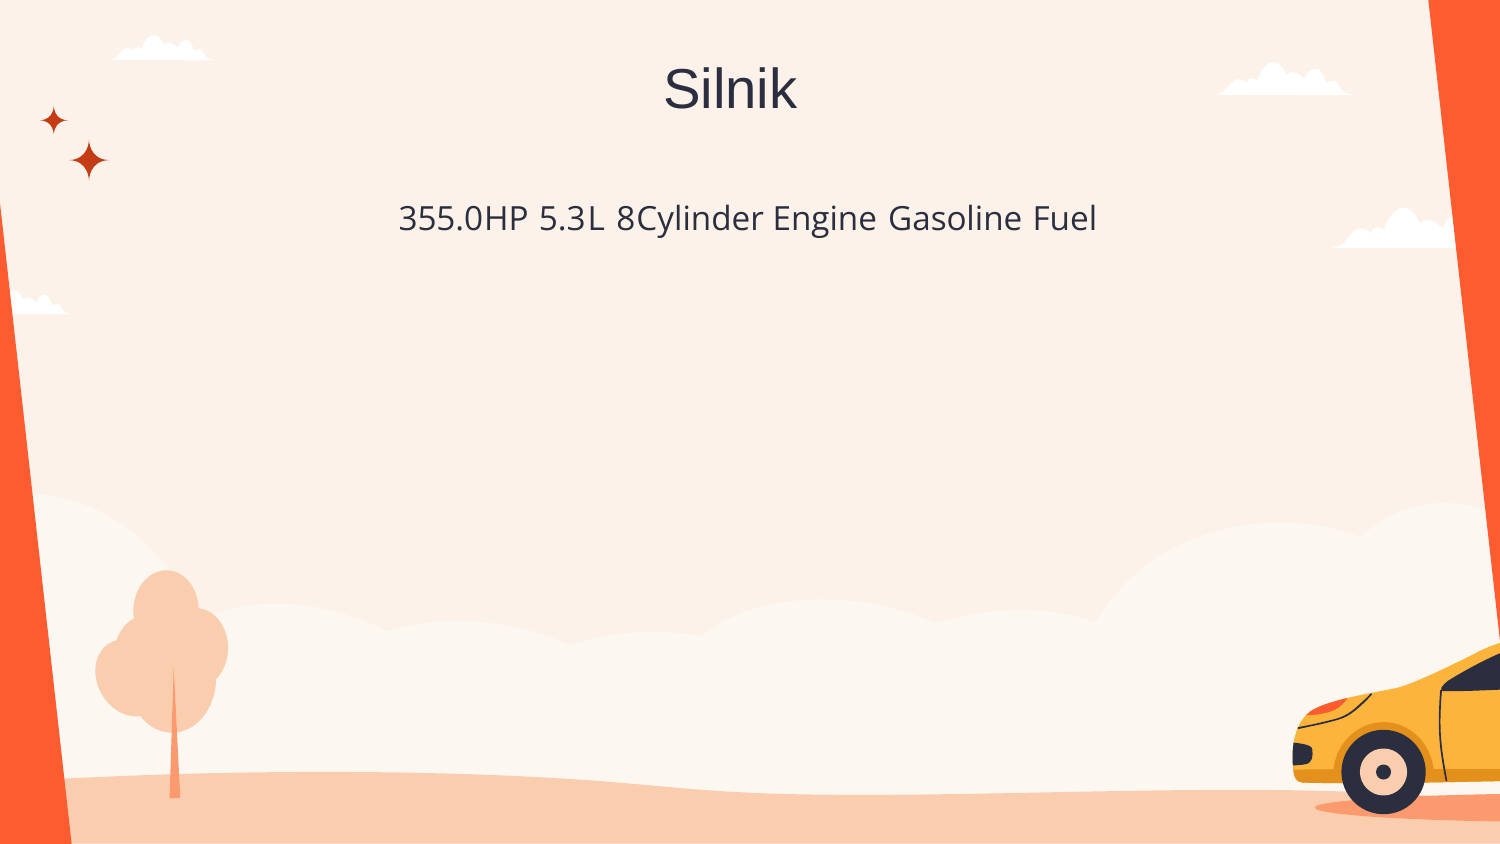

# Silnik
HP
5.3
8
Cylinder Engine
Gasoline
Fuel
355.0
L